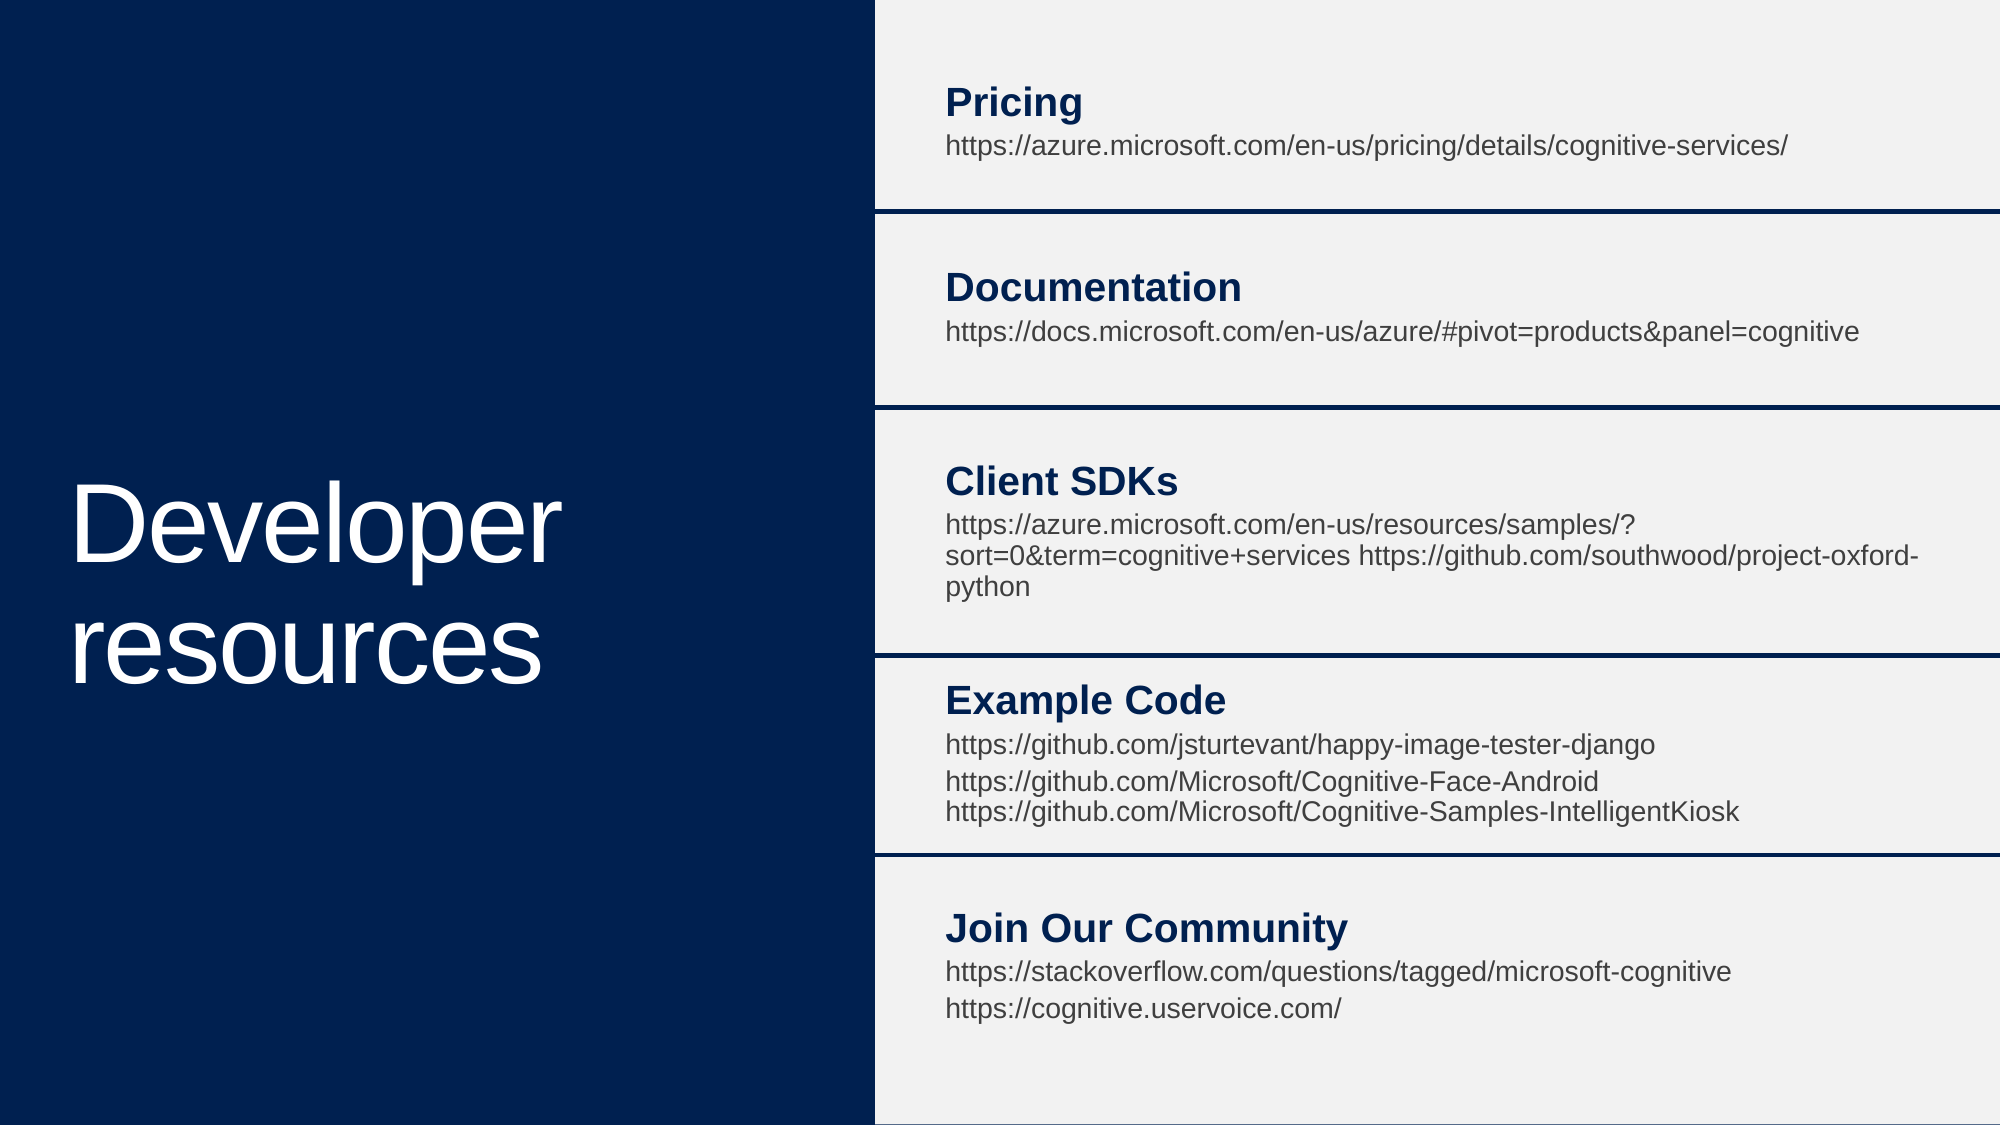

Pricing
https://azure.microsoft.com/en-us/pricing/details/cognitive-services/
Documentation
https://docs.microsoft.com/en-us/azure/#pivot=products&panel=cognitive
Client SDKs
https://azure.microsoft.com/en-us/resources/samples/?sort=0&term=cognitive+services https://github.com/southwood/project-oxford-python
# Developer resources
Example Code
https://github.com/jsturtevant/happy-image-tester-django
https://github.com/Microsoft/Cognitive-Face-Android https://github.com/Microsoft/Cognitive-Samples-IntelligentKiosk
Join Our Community
https://stackoverflow.com/questions/tagged/microsoft-cognitive
https://cognitive.uservoice.com/